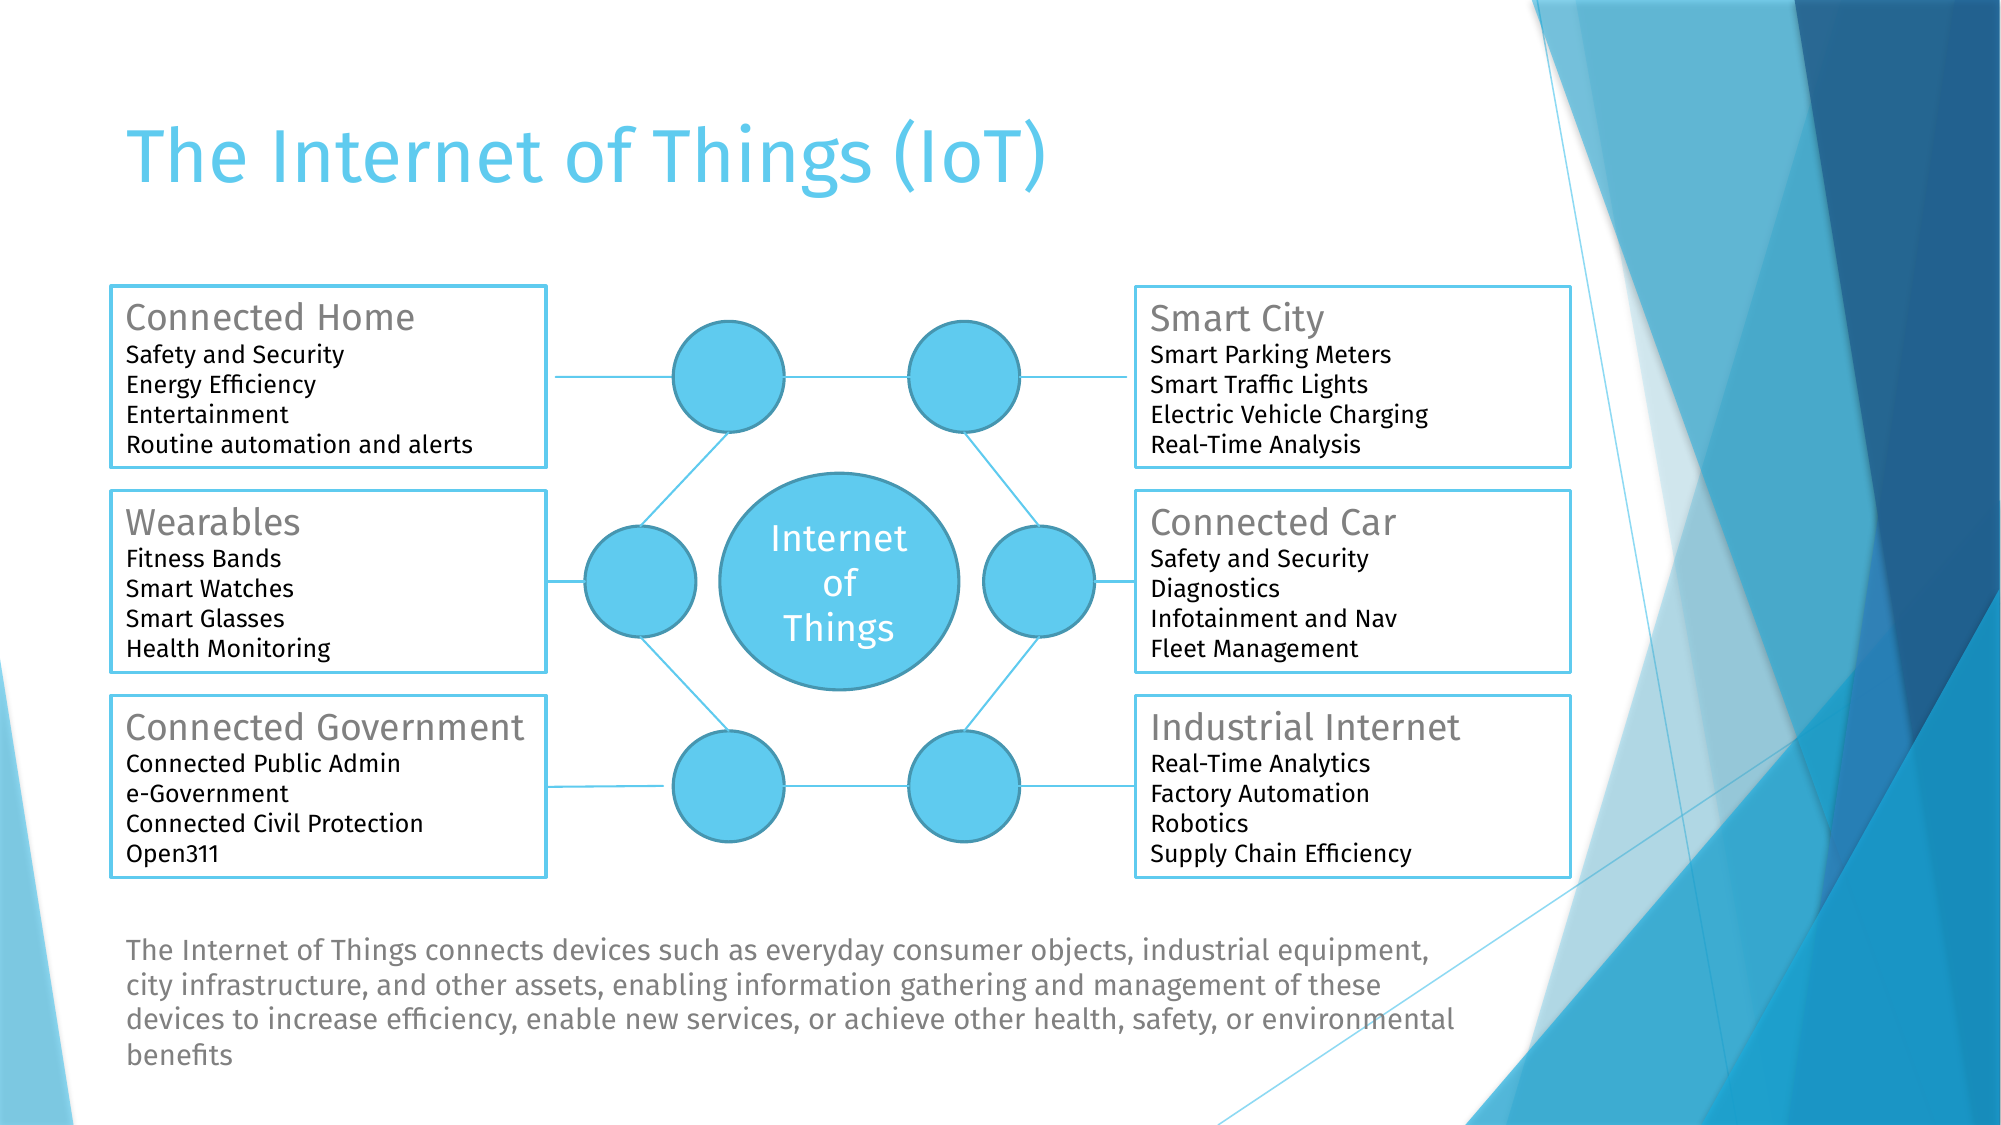

# The Internet of Things (IoT)
Connected Home
Safety and Security
Energy Efficiency
Entertainment
Routine automation and alerts
Smart City
Smart Parking Meters
Smart Traffic Lights
Electric Vehicle Charging
Real-Time Analysis

Internet of Things
Wearables
Fitness Bands
Smart Watches
Smart Glasses
Health Monitoring
Connected Car
Safety and Security
Diagnostics
Infotainment and Nav
Fleet Management

Connected Government
Connected Public Admin
e-Government
Connected Civil Protection
Open311
Industrial Internet
Real-Time Analytics
Factory Automation
Robotics
Supply Chain Efficiency

The Internet of Things connects devices such as everyday consumer objects, industrial equipment, city infrastructure, and other assets, enabling information gathering and management of these devices to increase efficiency, enable new services, or achieve other health, safety, or environmental benefits